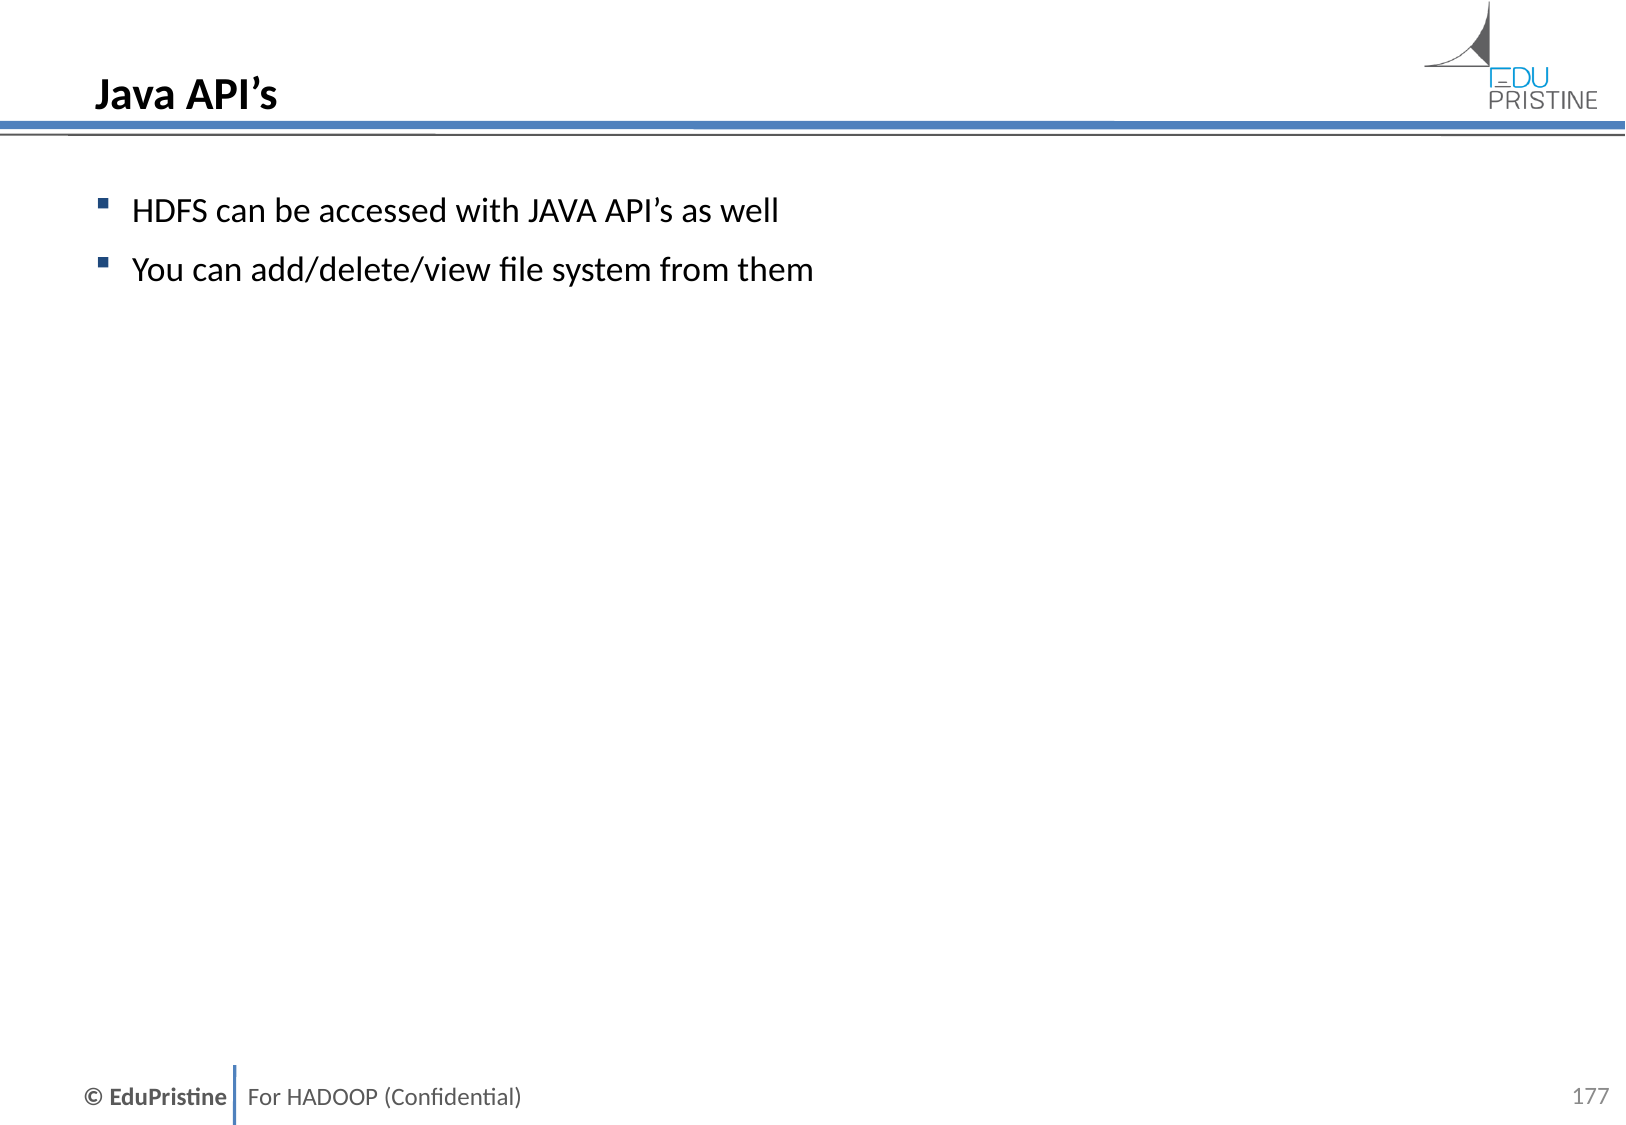

# Java API’s
HDFS can be accessed with JAVA API’s as well
You can add/delete/view file system from them
177